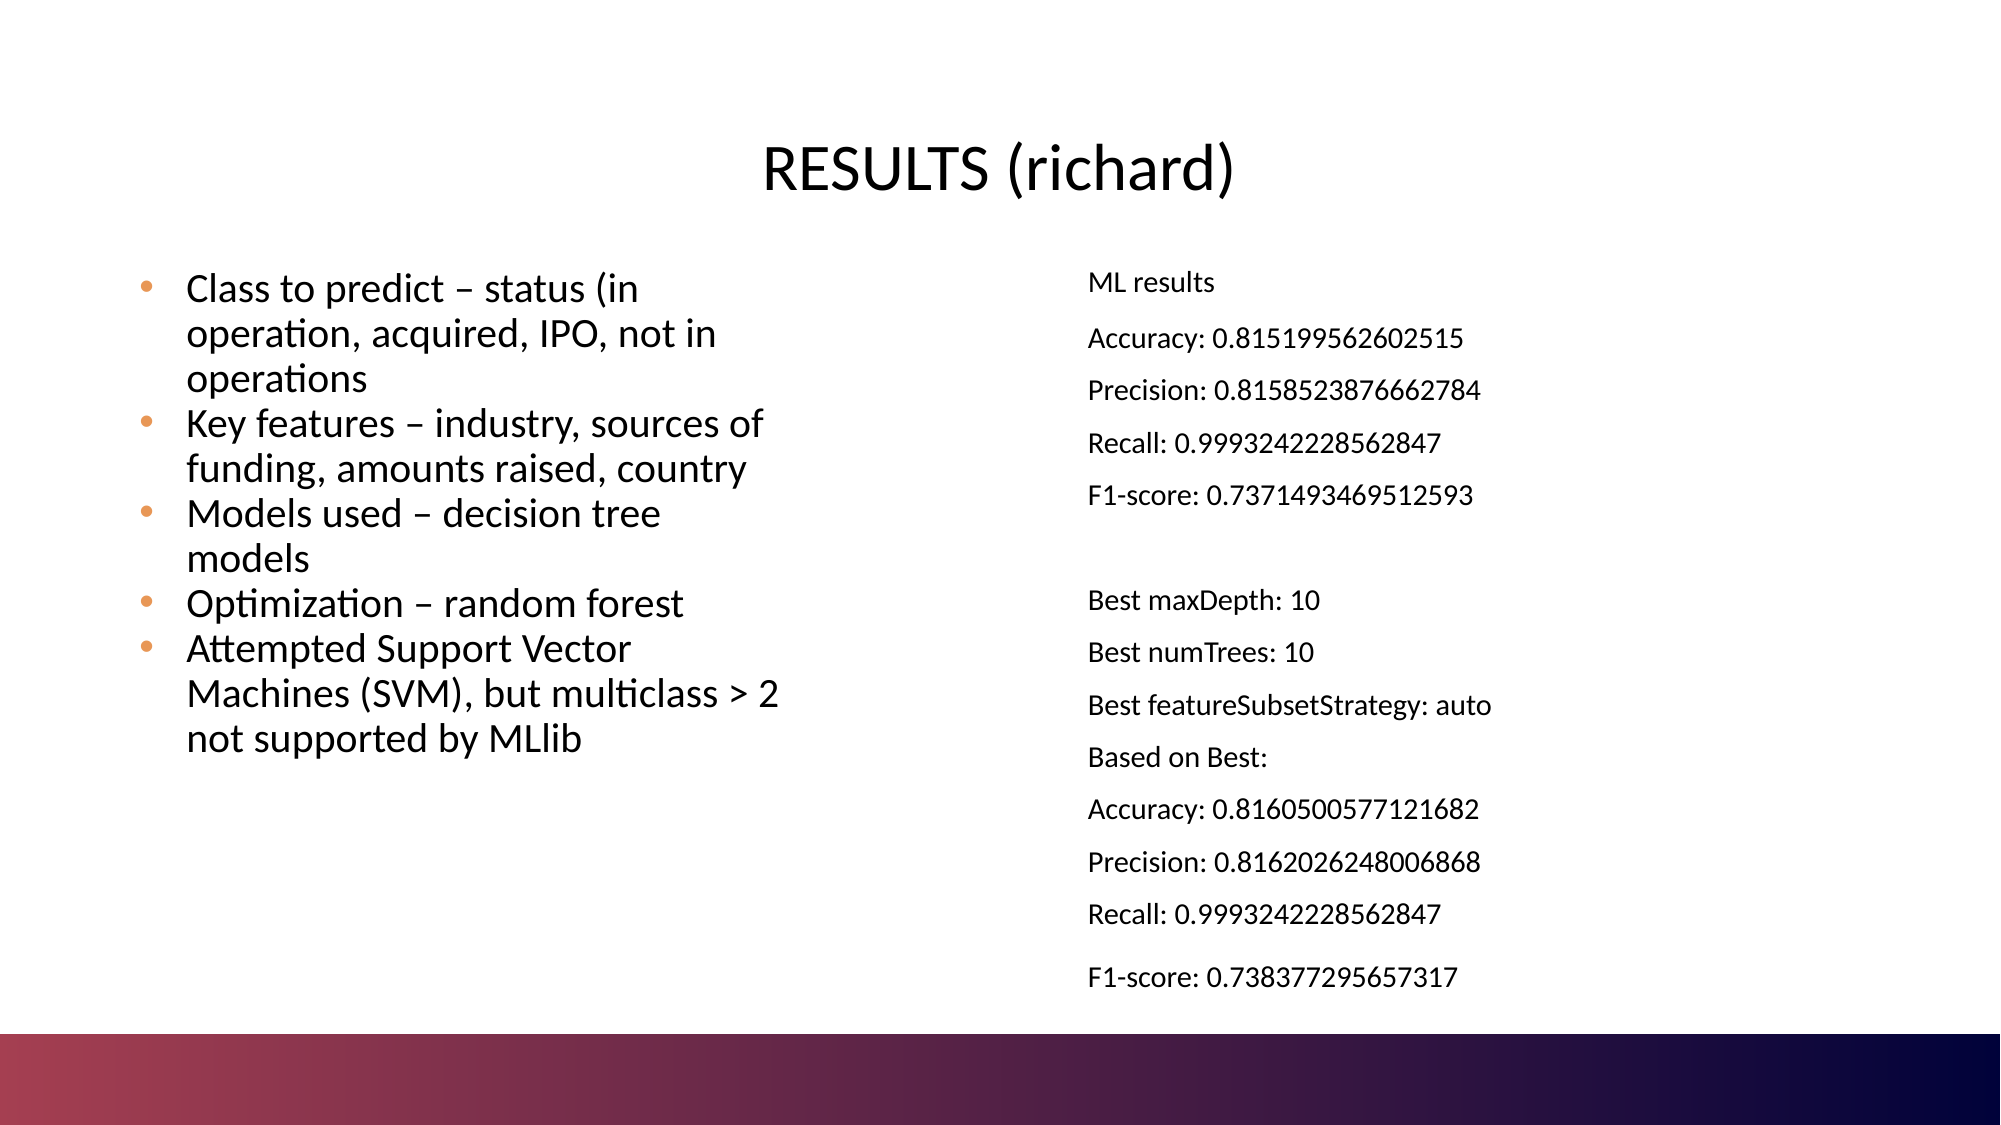

# RESULTS (richard)
Class to predict – status (in operation, acquired, IPO, not in operations
Key features – industry, sources of funding, amounts raised, country
Models used – decision tree models
Optimization – random forest
Attempted Support Vector Machines (SVM), but multiclass > 2 not supported by MLlib

ML results
Accuracy: 0.815199562602515
Precision: 0.8158523876662784
Recall: 0.9993242228562847
F1-score: 0.7371493469512593

Best maxDepth: 10
Best numTrees: 10
Best featureSubsetStrategy: auto
Based on Best:
Accuracy: 0.8160500577121682
Precision: 0.8162026248006868
Recall: 0.9993242228562847
F1-score: 0.738377295657317